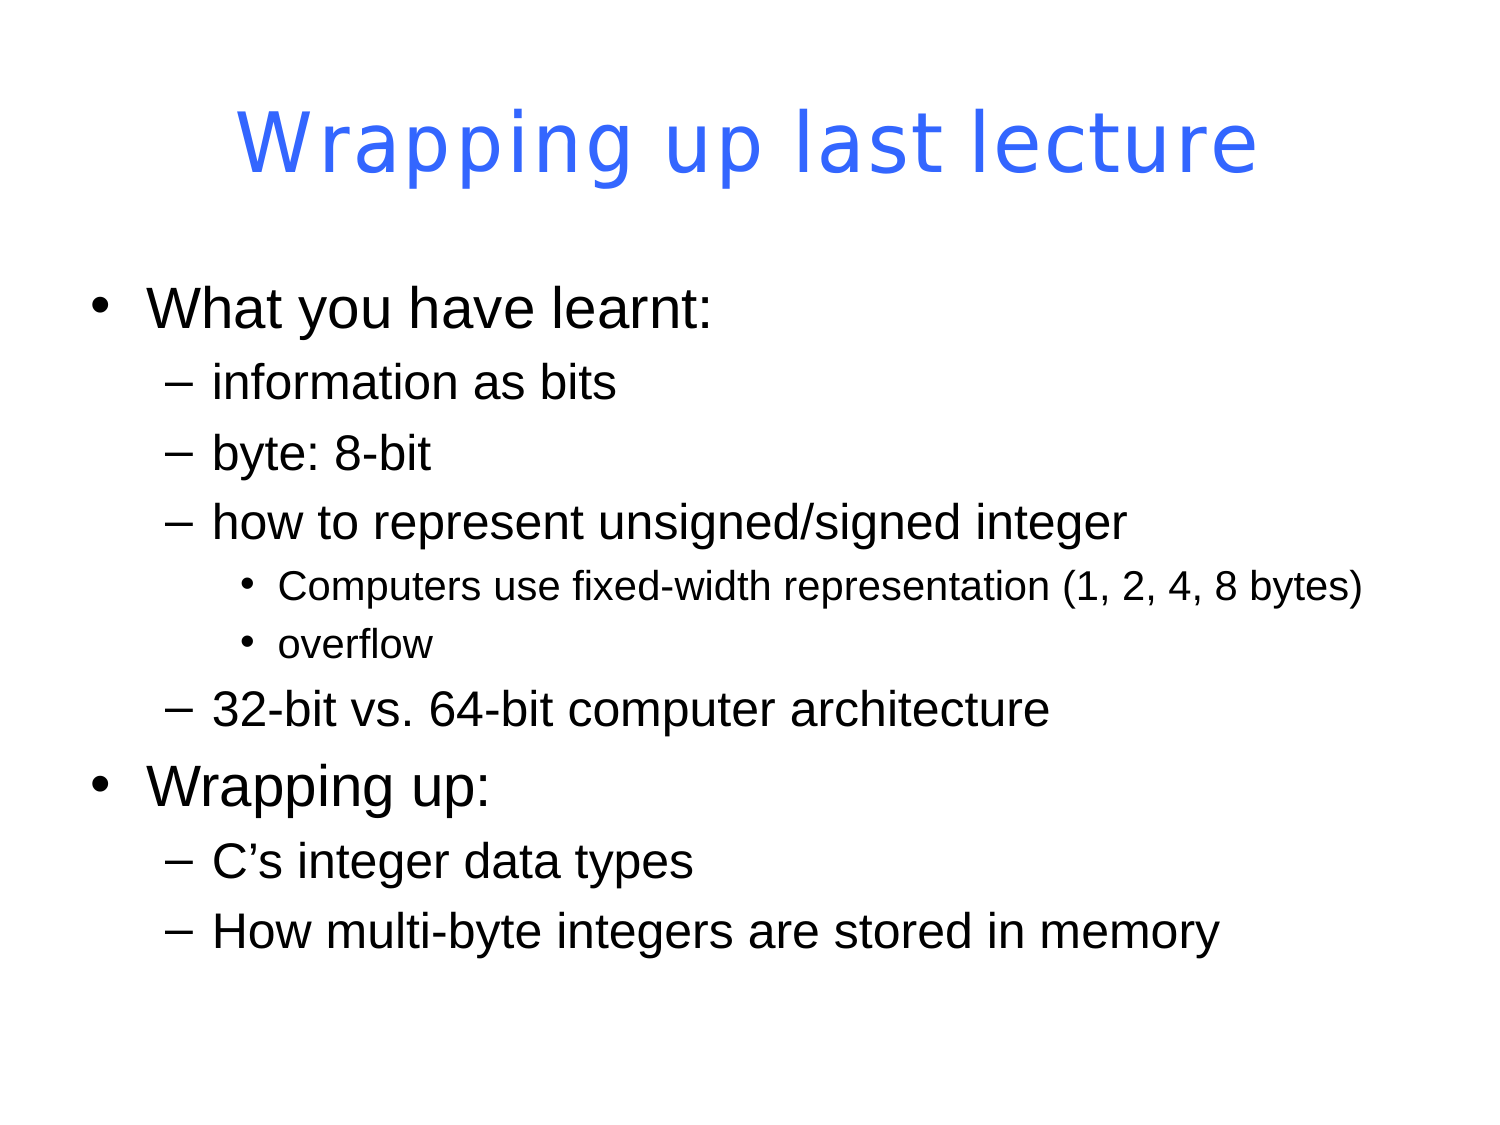

# Wrapping up last lecture
What you have learnt:
information as bits
byte: 8-bit
how to represent unsigned/signed integer
Computers use fixed-width representation (1, 2, 4, 8 bytes)
overflow
32-bit vs. 64-bit computer architecture
Wrapping up:
C’s integer data types
How multi-byte integers are stored in memory